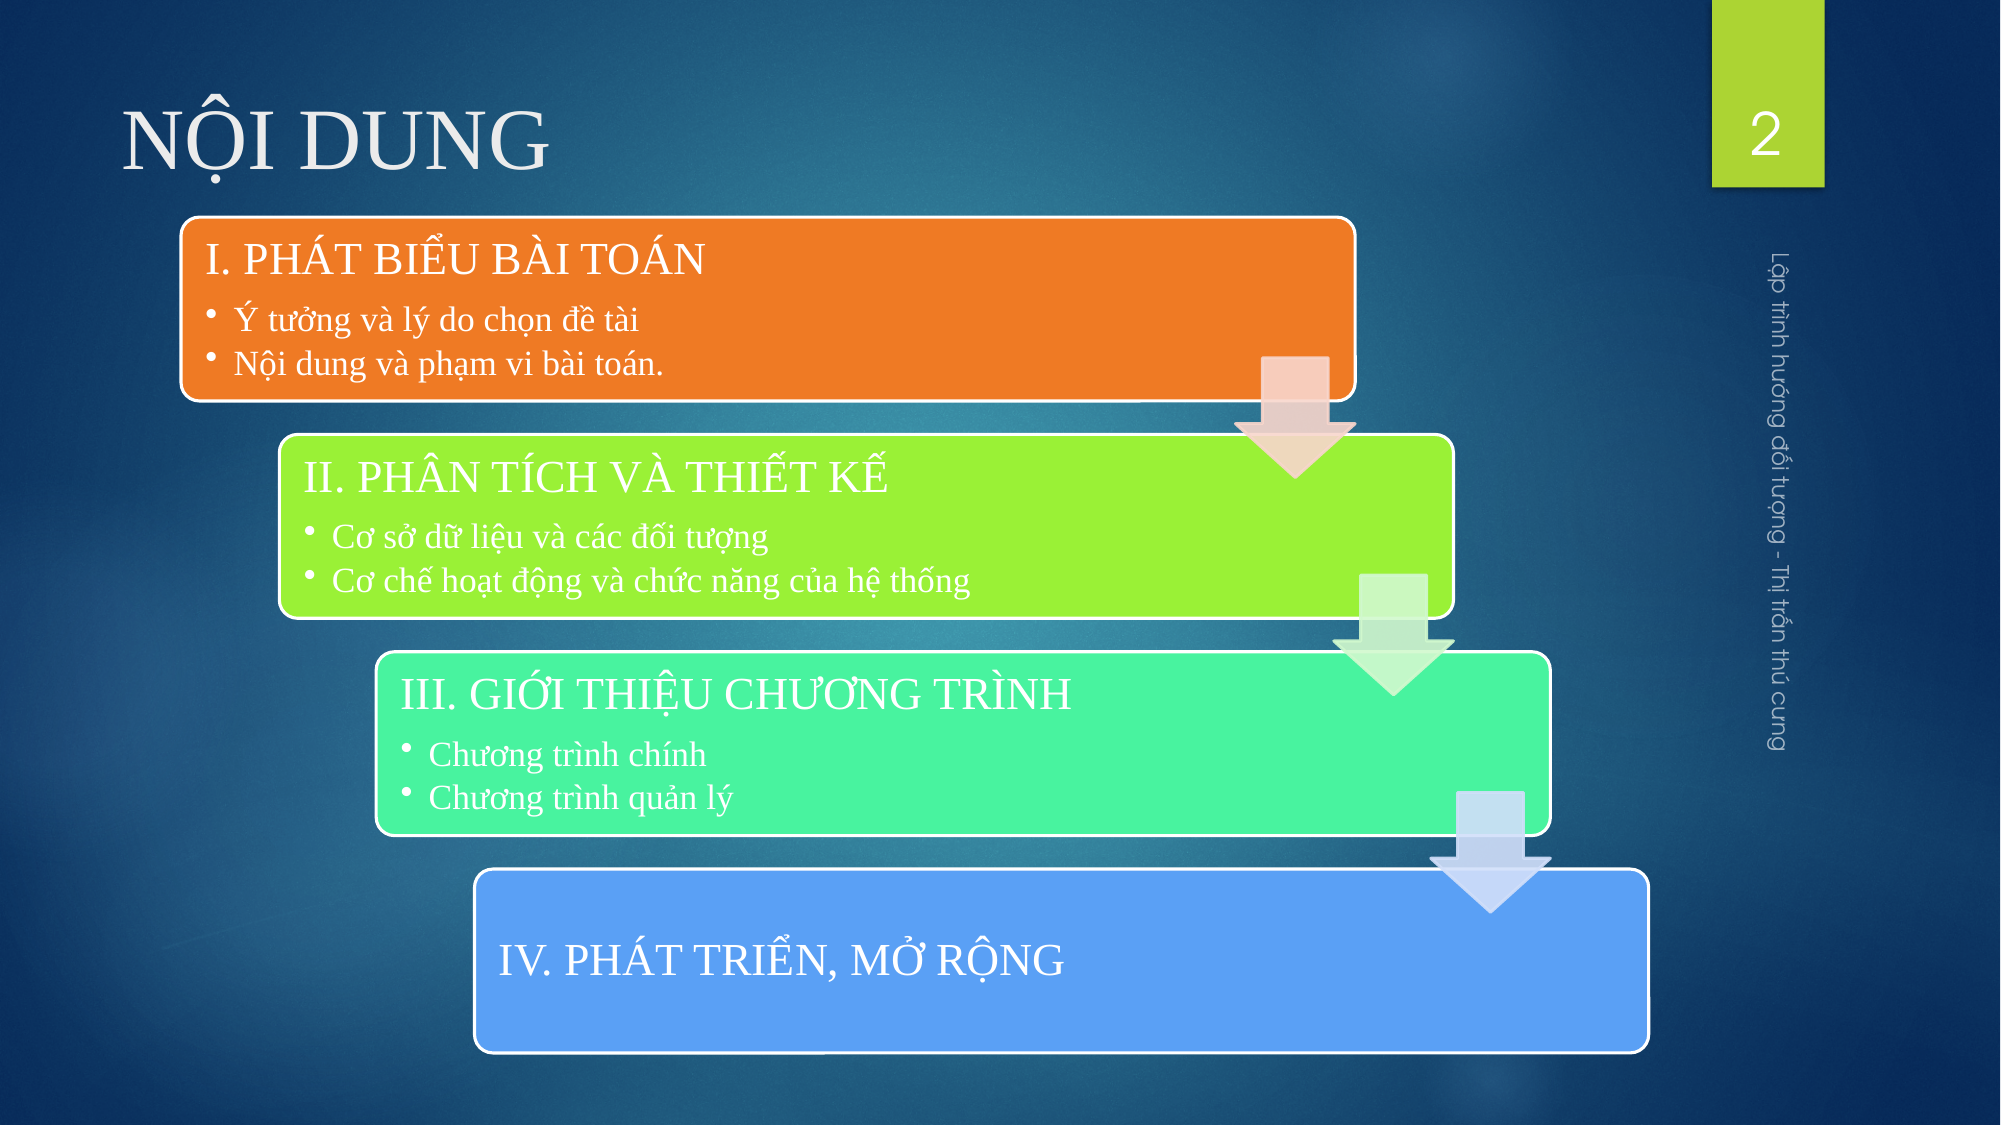

2
# NỘI DUNG
I. PHÁT BIỂU BÀI TOÁN
Ý tưởng và lý do chọn đề tài
Nội dung và phạm vi bài toán.
II. PHÂN TÍCH VÀ THIẾT KẾ
Cơ sở dữ liệu và các đối tượng
Cơ chế hoạt động và chức năng của hệ thống
III. GIỚI THIỆU CHƯƠNG TRÌNH
Chương trình chính
Chương trình quản lý
IV. PHÁT TRIỂN, MỞ RỘNG

Lập trình hướng đối tượng - Thị trấn thú cưng